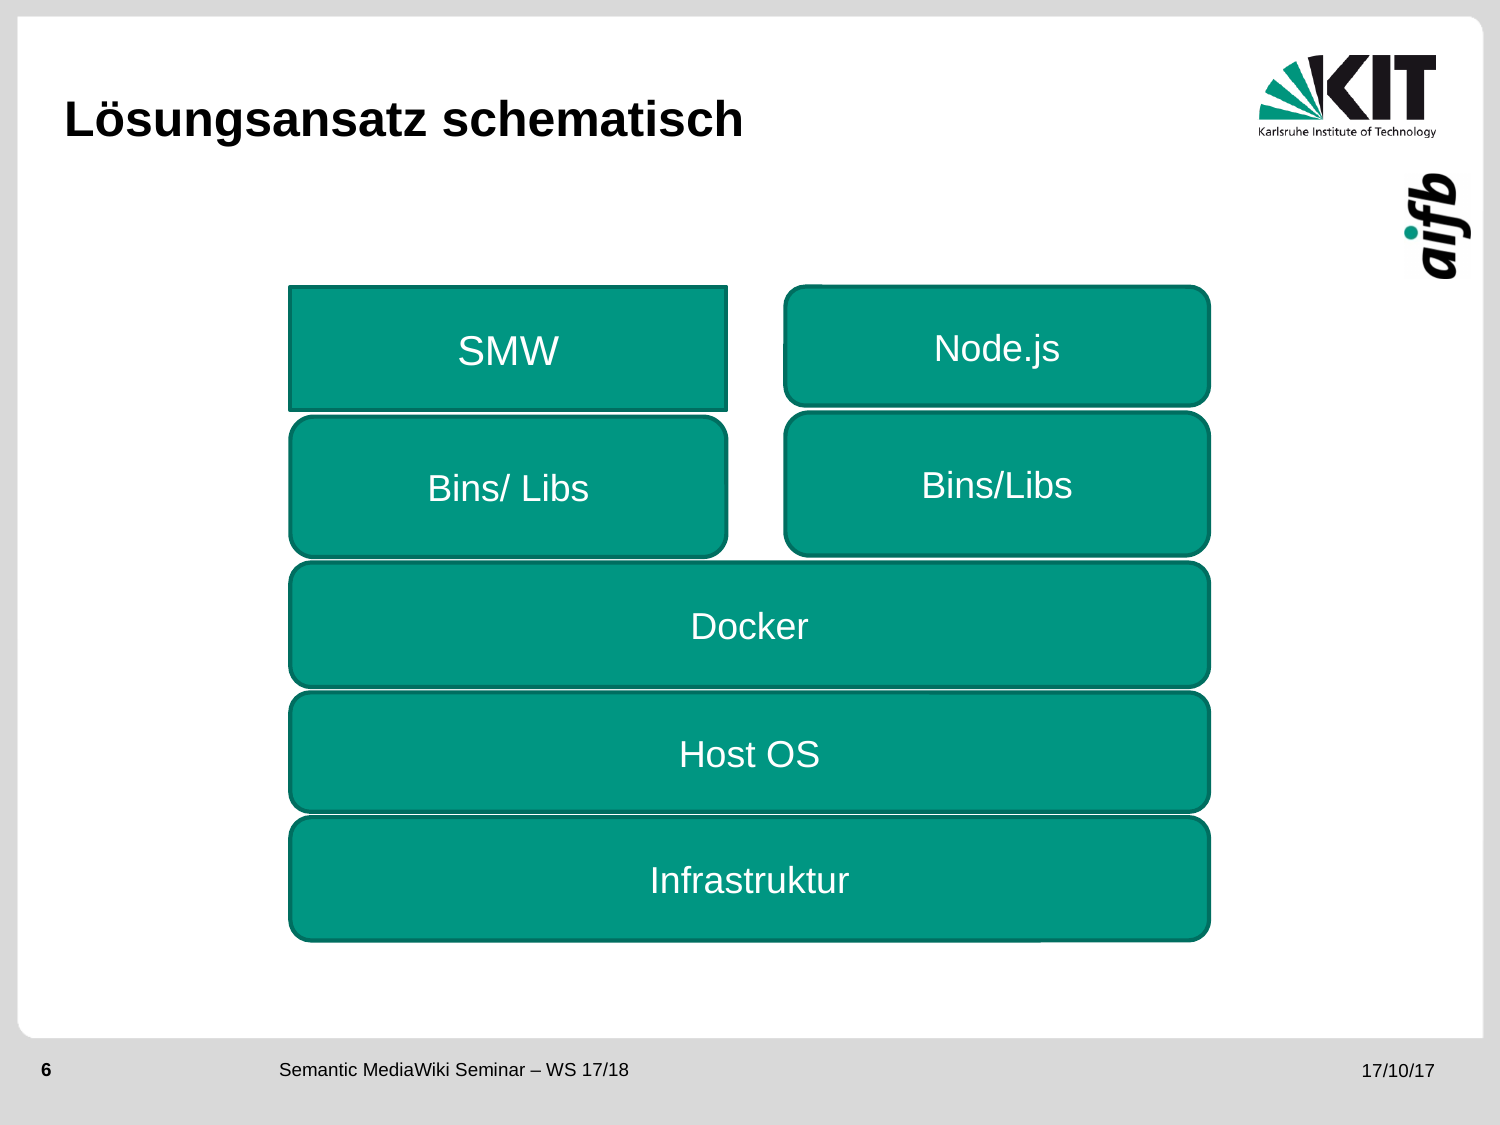

# Lösungsansatz schematisch
SMW
Node.js
Bins/Libs
Bins/ Libs
Docker
Host OS
Infrastruktur
Semantic MediaWiki Seminar – WS 17/18